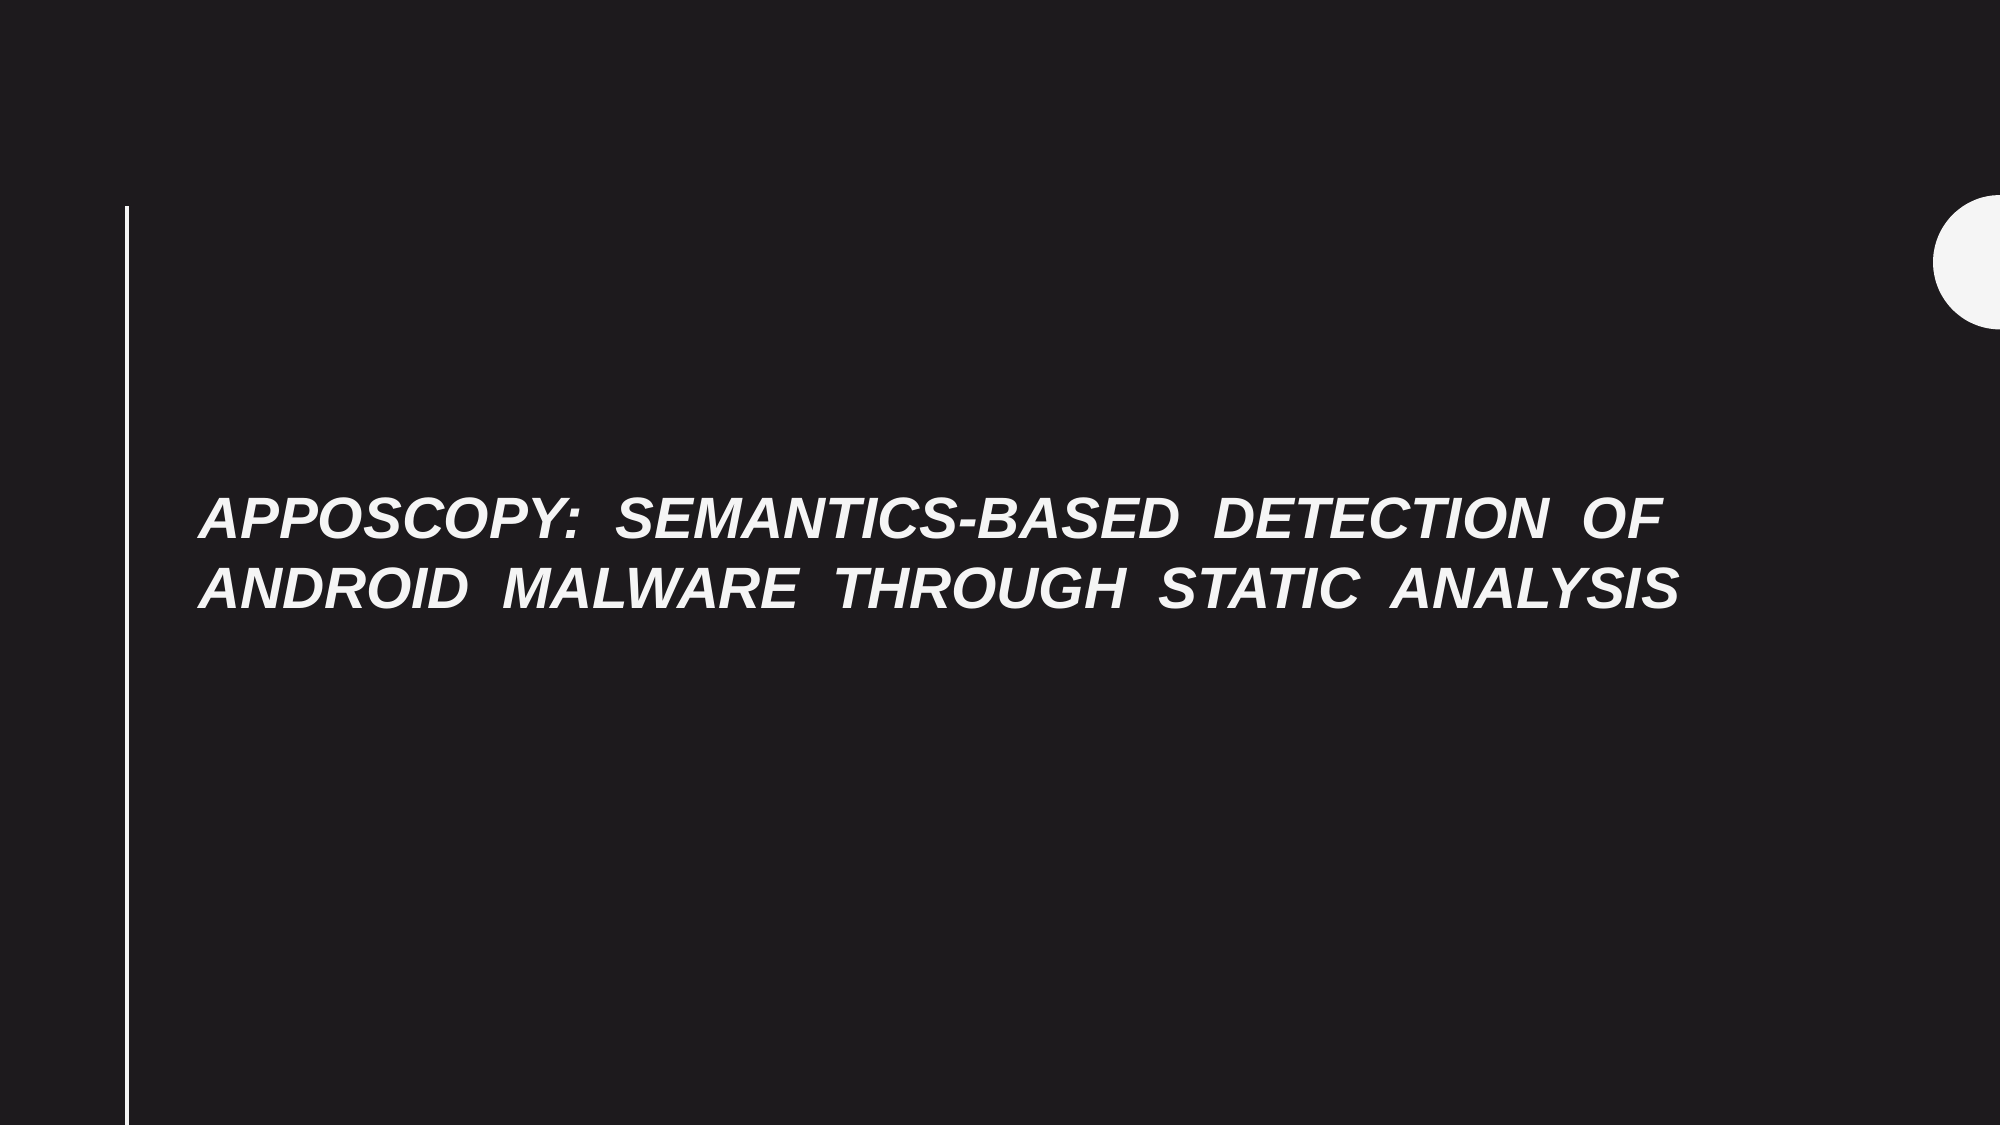

# Apposcopy:  Semantics-Based  Detection  of Android  Malware  through  Static  Analysis